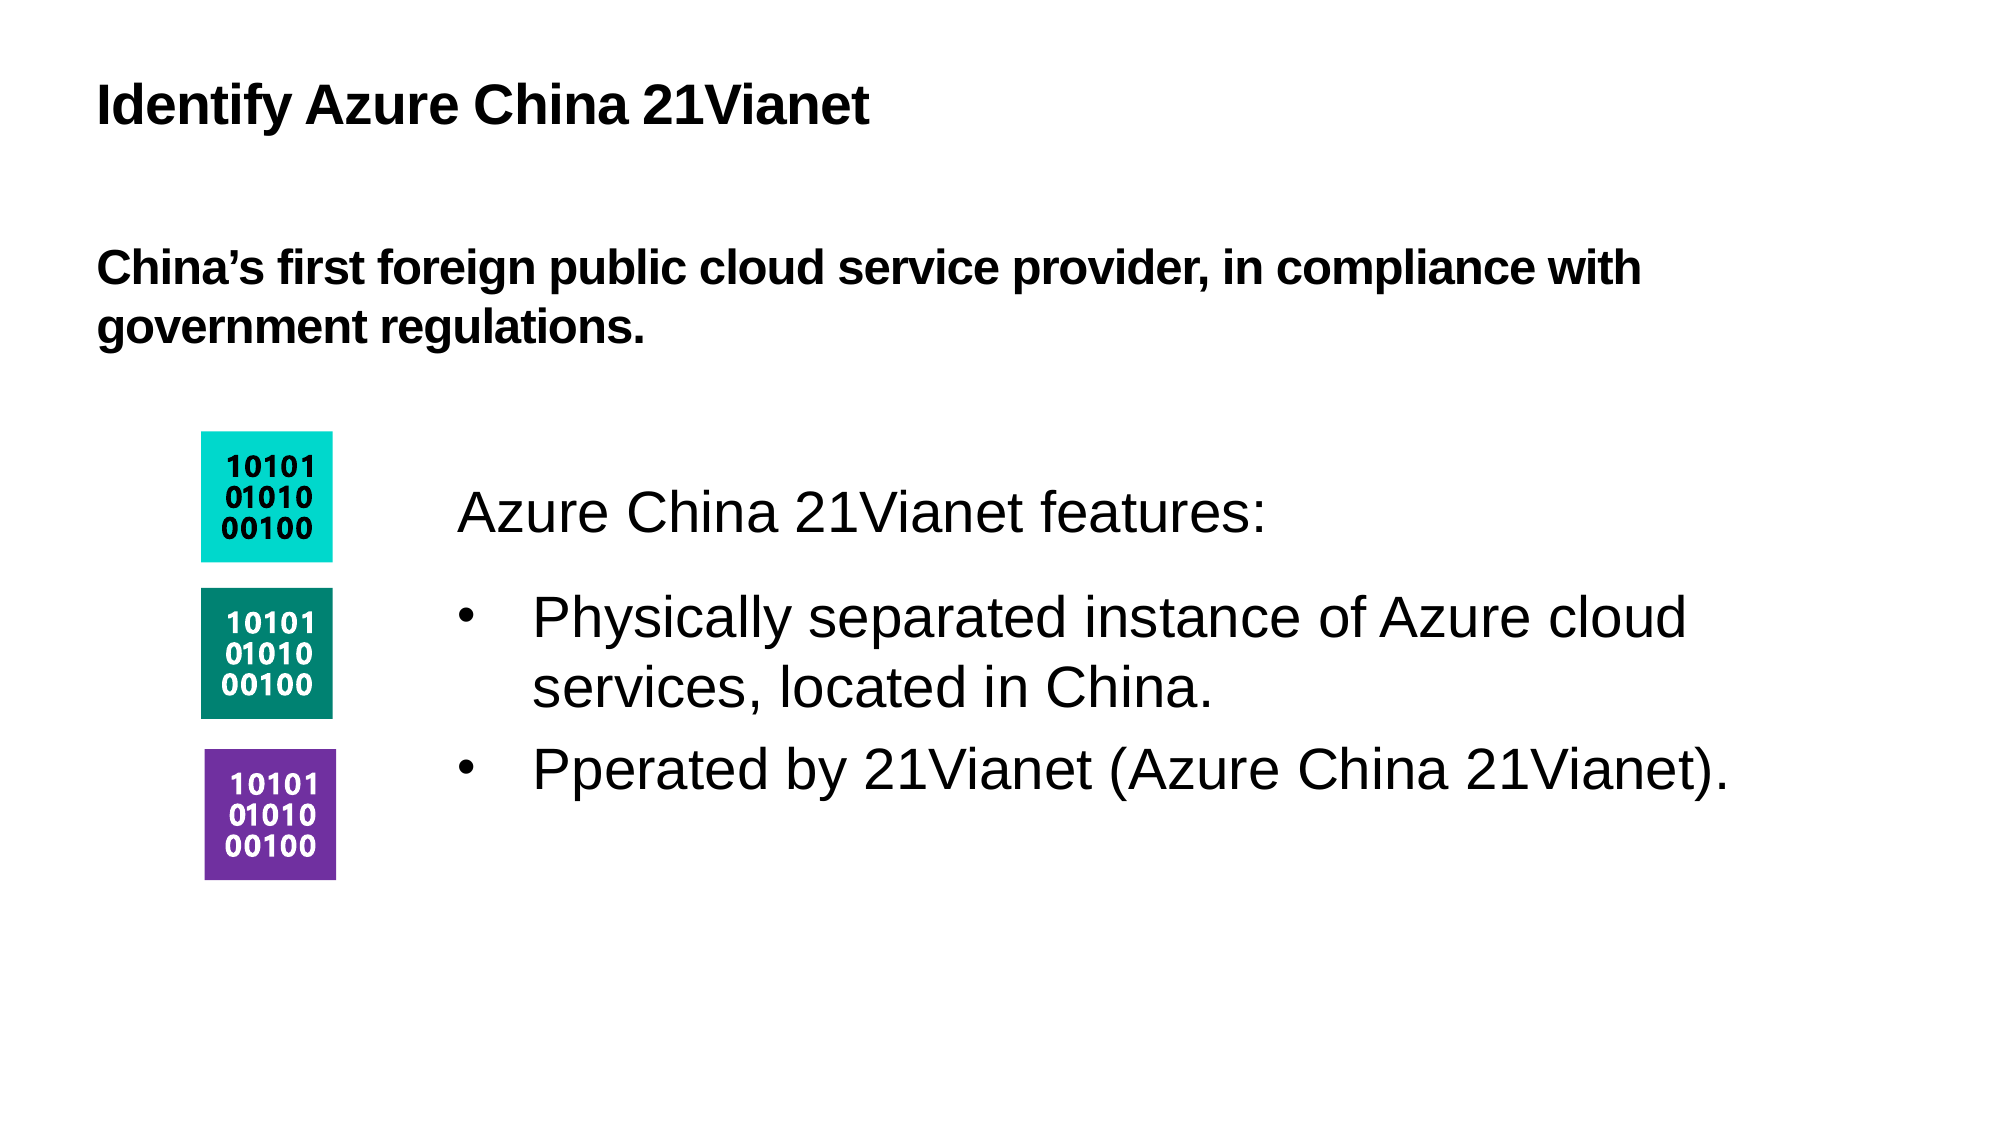

# Identify Azure China 21Vianet
China’s first foreign public cloud service provider, in compliance with government regulations.

Azure China 21Vianet features:

Physically separated instance of Azure cloud services, located in China.
Pperated by 21Vianet (Azure China 21Vianet).